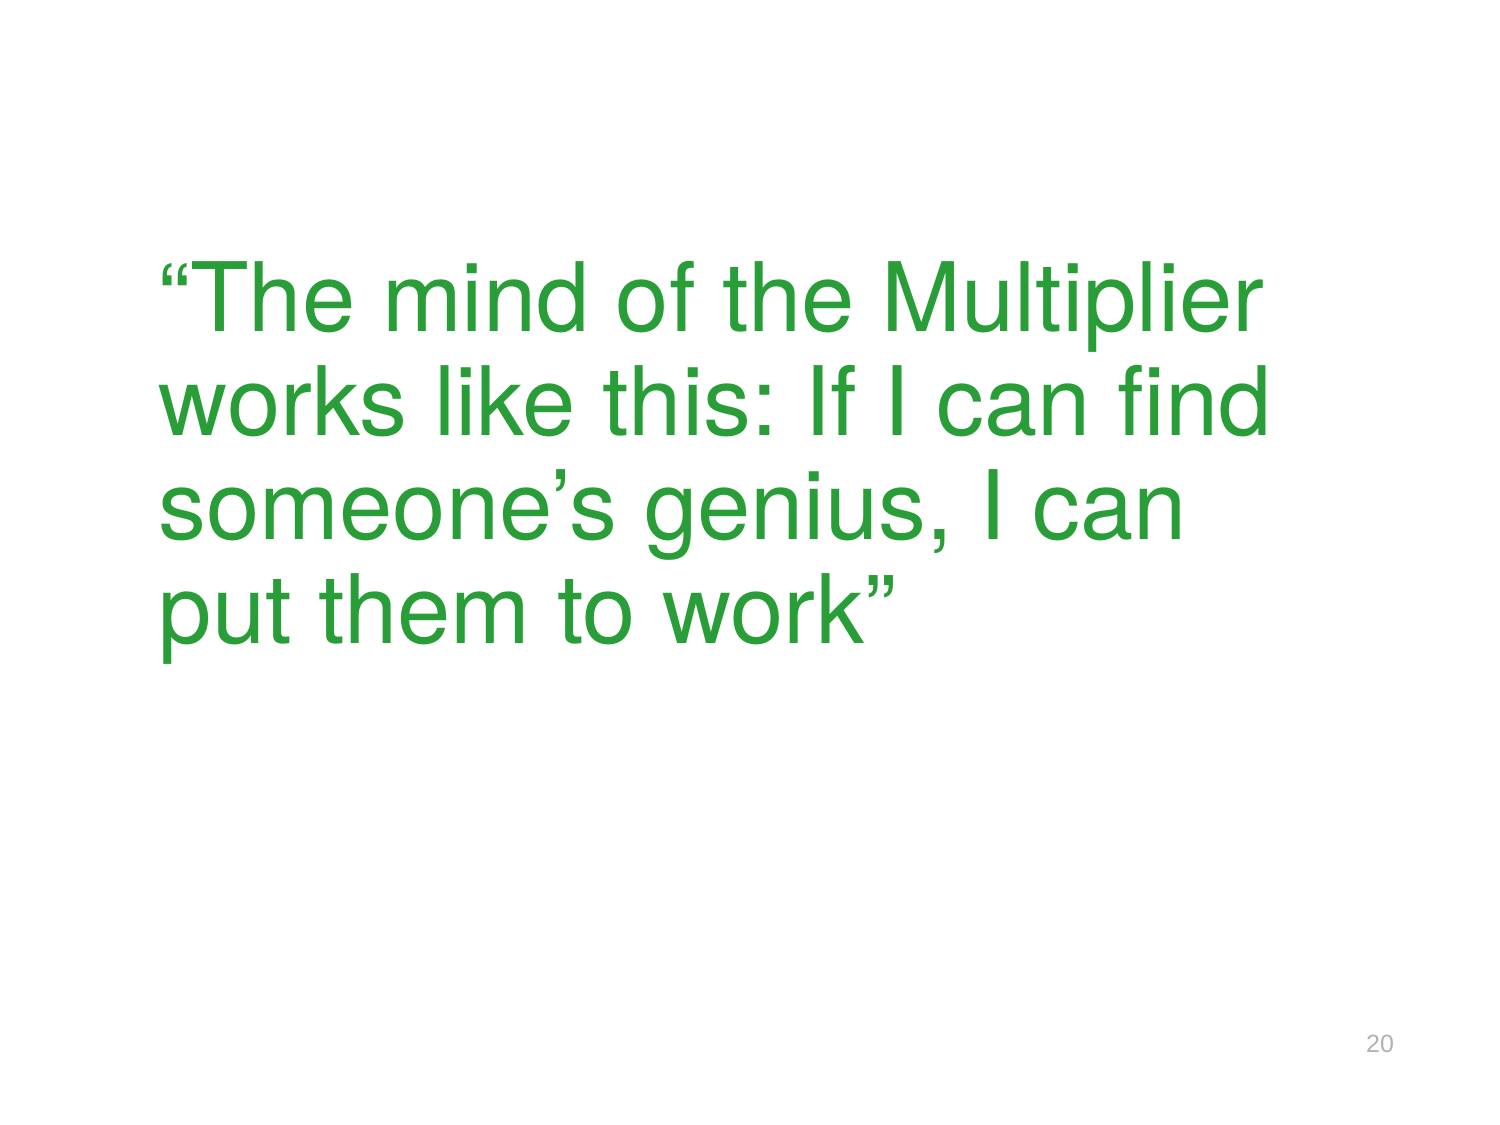

# “The mind of the Multiplier works like this: If I can find someone’s genius, I can put them to work”
20